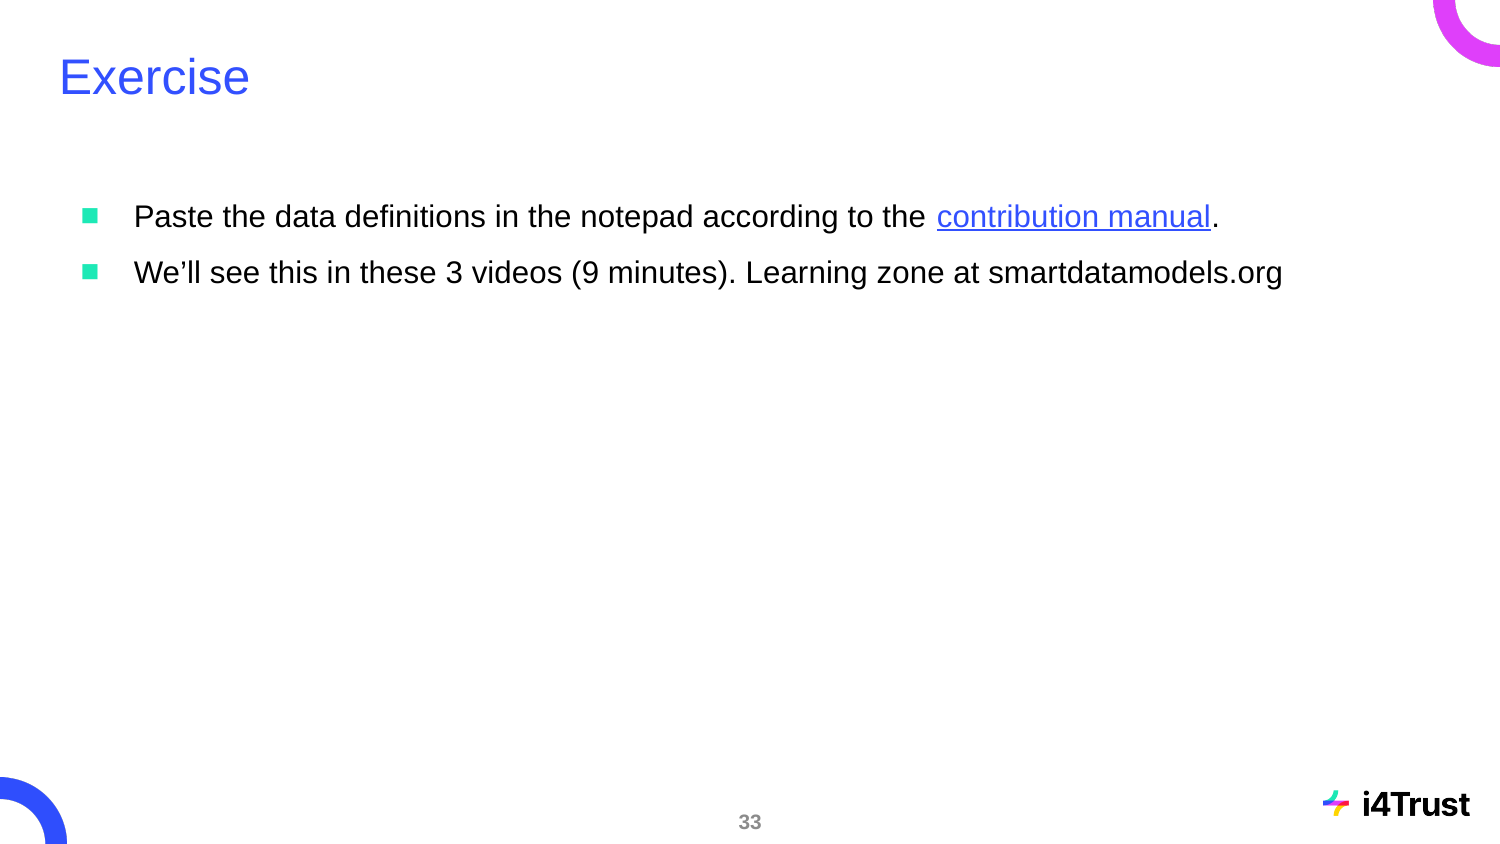

# Exercise
Paste the data definitions in the notepad according to the contribution manual.
We’ll see this in these 3 videos (9 minutes). Learning zone at smartdatamodels.org

33